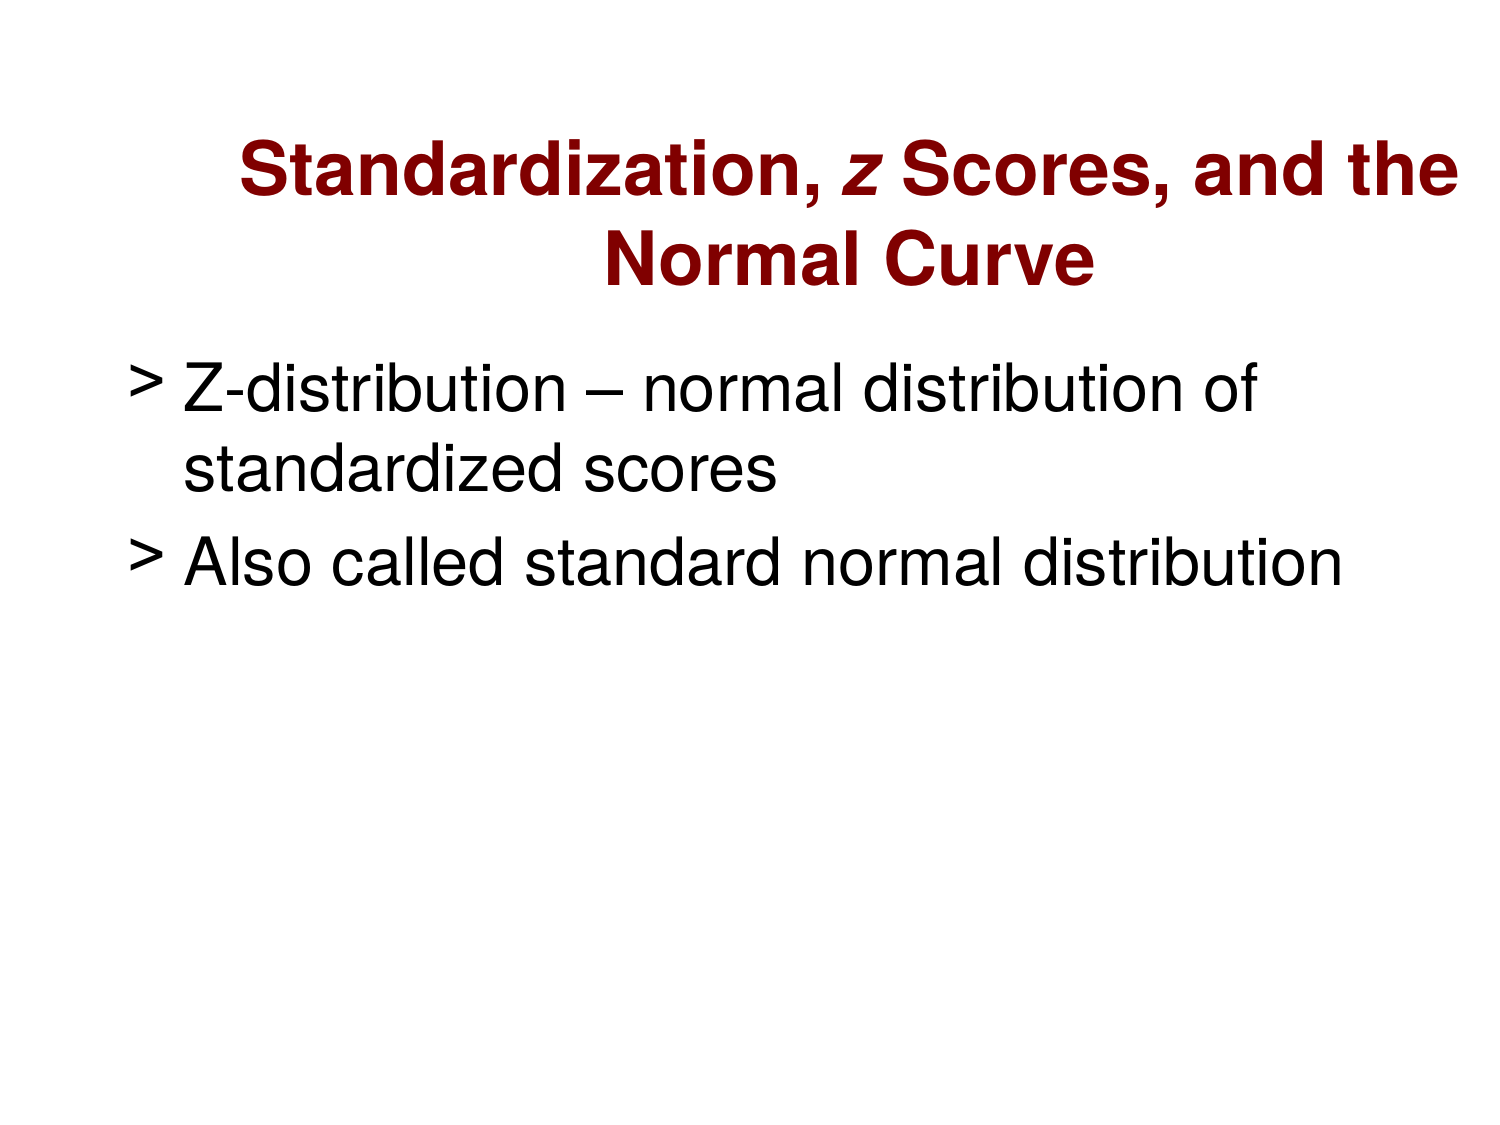

# Standardization, z Scores, and the Normal Curve
Z-distribution – normal distribution of standardized scores
Also called standard normal distribution